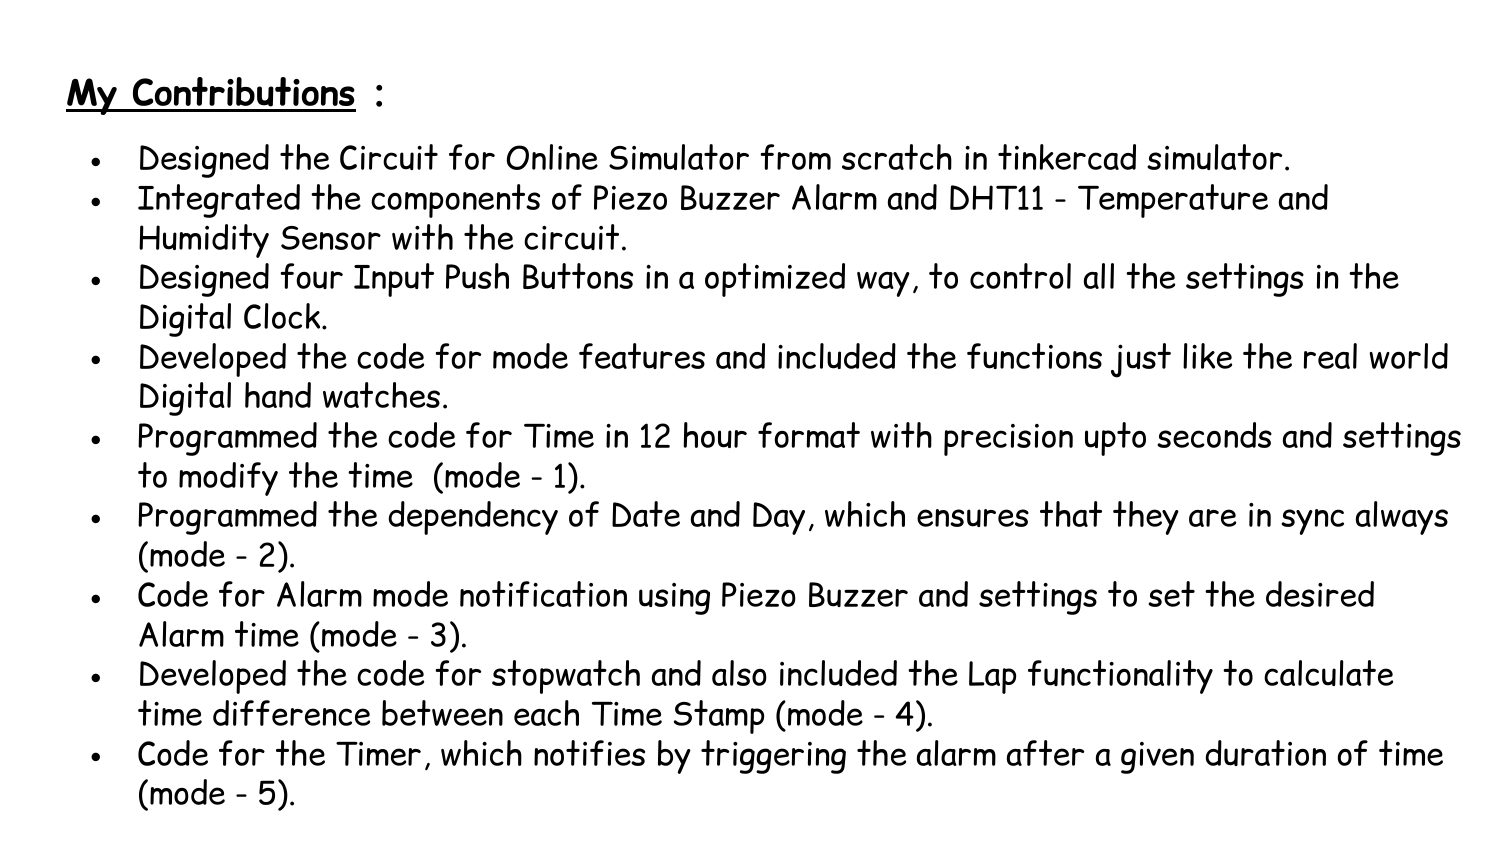

My Contributions :
Designed the Circuit for Online Simulator from scratch in tinkercad simulator.
Integrated the components of Piezo Buzzer Alarm and DHT11 - Temperature and Humidity Sensor with the circuit.
Designed four Input Push Buttons in a optimized way, to control all the settings in the Digital Clock.
Developed the code for mode features and included the functions just like the real world Digital hand watches.
Programmed the code for Time in 12 hour format with precision upto seconds and settings to modify the time  (mode - 1).
Programmed the dependency of Date and Day, which ensures that they are in sync always (mode - 2).
Code for Alarm mode notification using Piezo Buzzer and settings to set the desired Alarm time (mode - 3).
Developed the code for stopwatch and also included the Lap functionality to calculate time difference between each Time Stamp (mode - 4).
Code for the Timer, which notifies by triggering the alarm after a given duration of time (mode - 5).